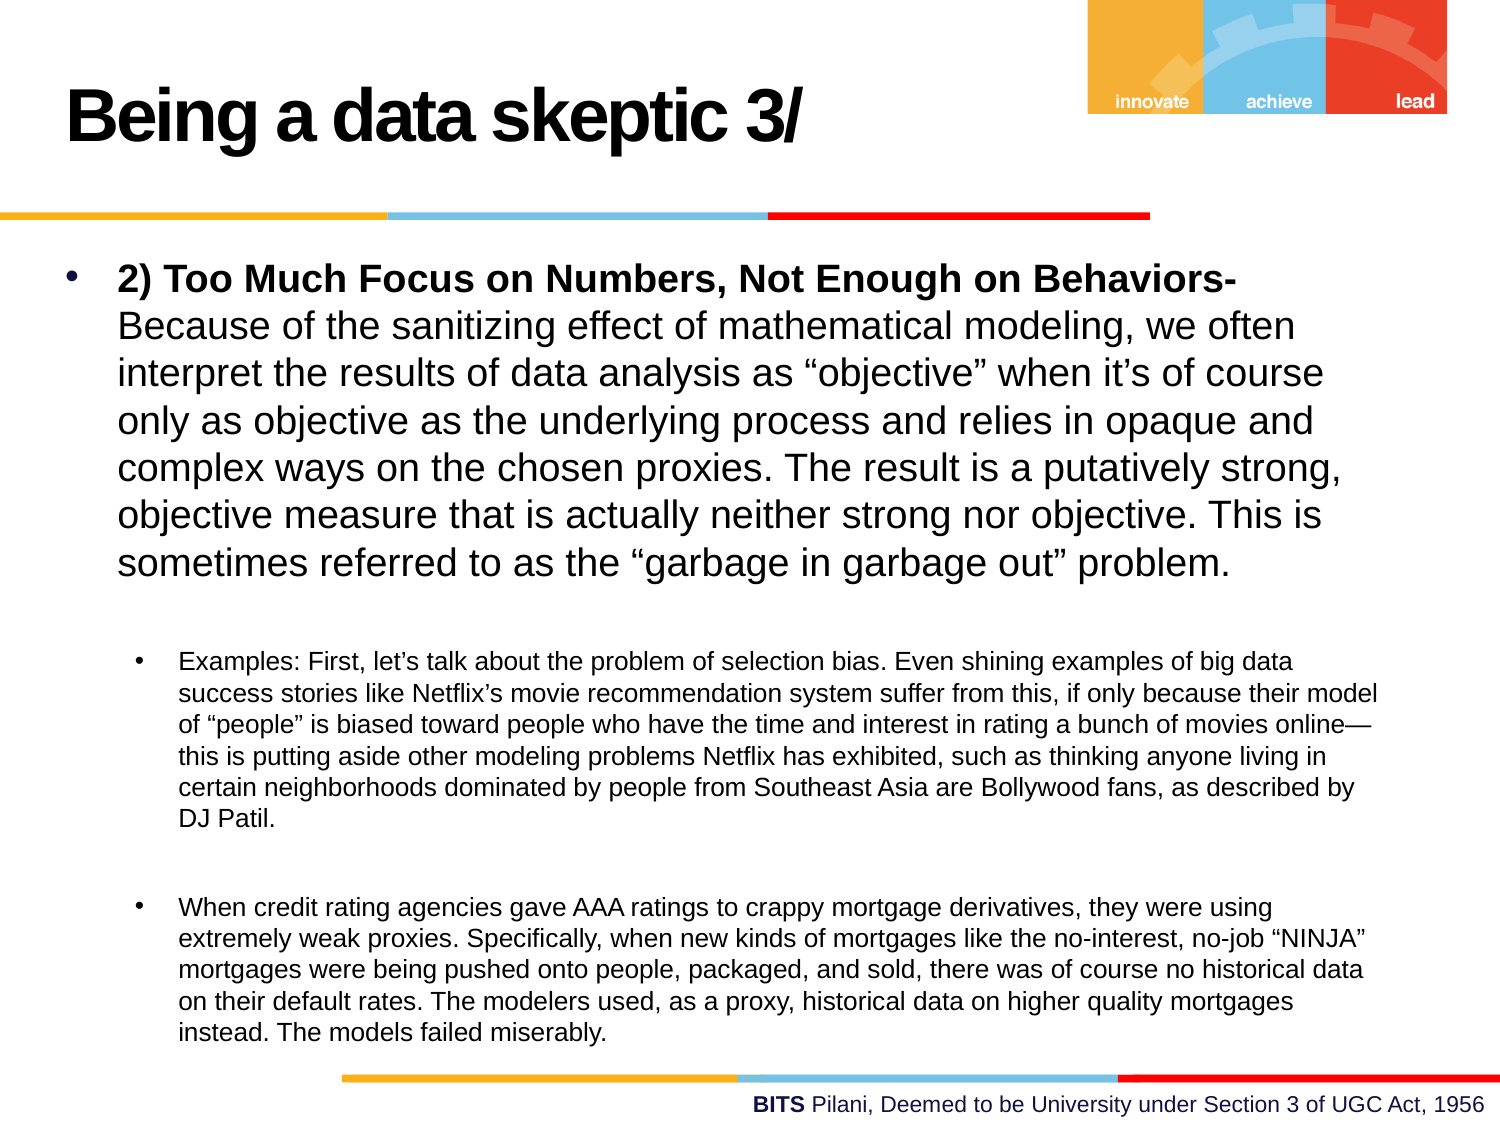

Being a data skeptic 3/
2) Too Much Focus on Numbers, Not Enough on Behaviors-  Because of the sanitizing effect of mathematical modeling, we often interpret the results of data analysis as “objective” when it’s of course only as objective as the underlying process and relies in opaque and complex ways on the chosen proxies. The result is a putatively strong, objective measure that is actually neither strong nor objective. This is sometimes referred to as the “garbage in garbage out” problem.

Examples: First, let’s talk about the problem of selection bias. Even shining examples of big data success stories like Netflix’s movie recommendation system suffer from this, if only because their model of “people” is biased toward people who have the time and interest in rating a bunch of movies online—this is putting aside other modeling problems Netflix has exhibited, such as thinking anyone living in certain neighborhoods dominated by people from Southeast Asia are Bollywood fans, as described by DJ Patil.

When credit rating agencies gave AAA ratings to crappy mortgage derivatives, they were using extremely weak proxies. Specifically, when new kinds of mortgages like the no-interest, no-job “NINJA” mortgages were being pushed onto people, packaged, and sold, there was of course no historical data on their default rates. The modelers used, as a proxy, historical data on higher quality mortgages instead. The models failed miserably.